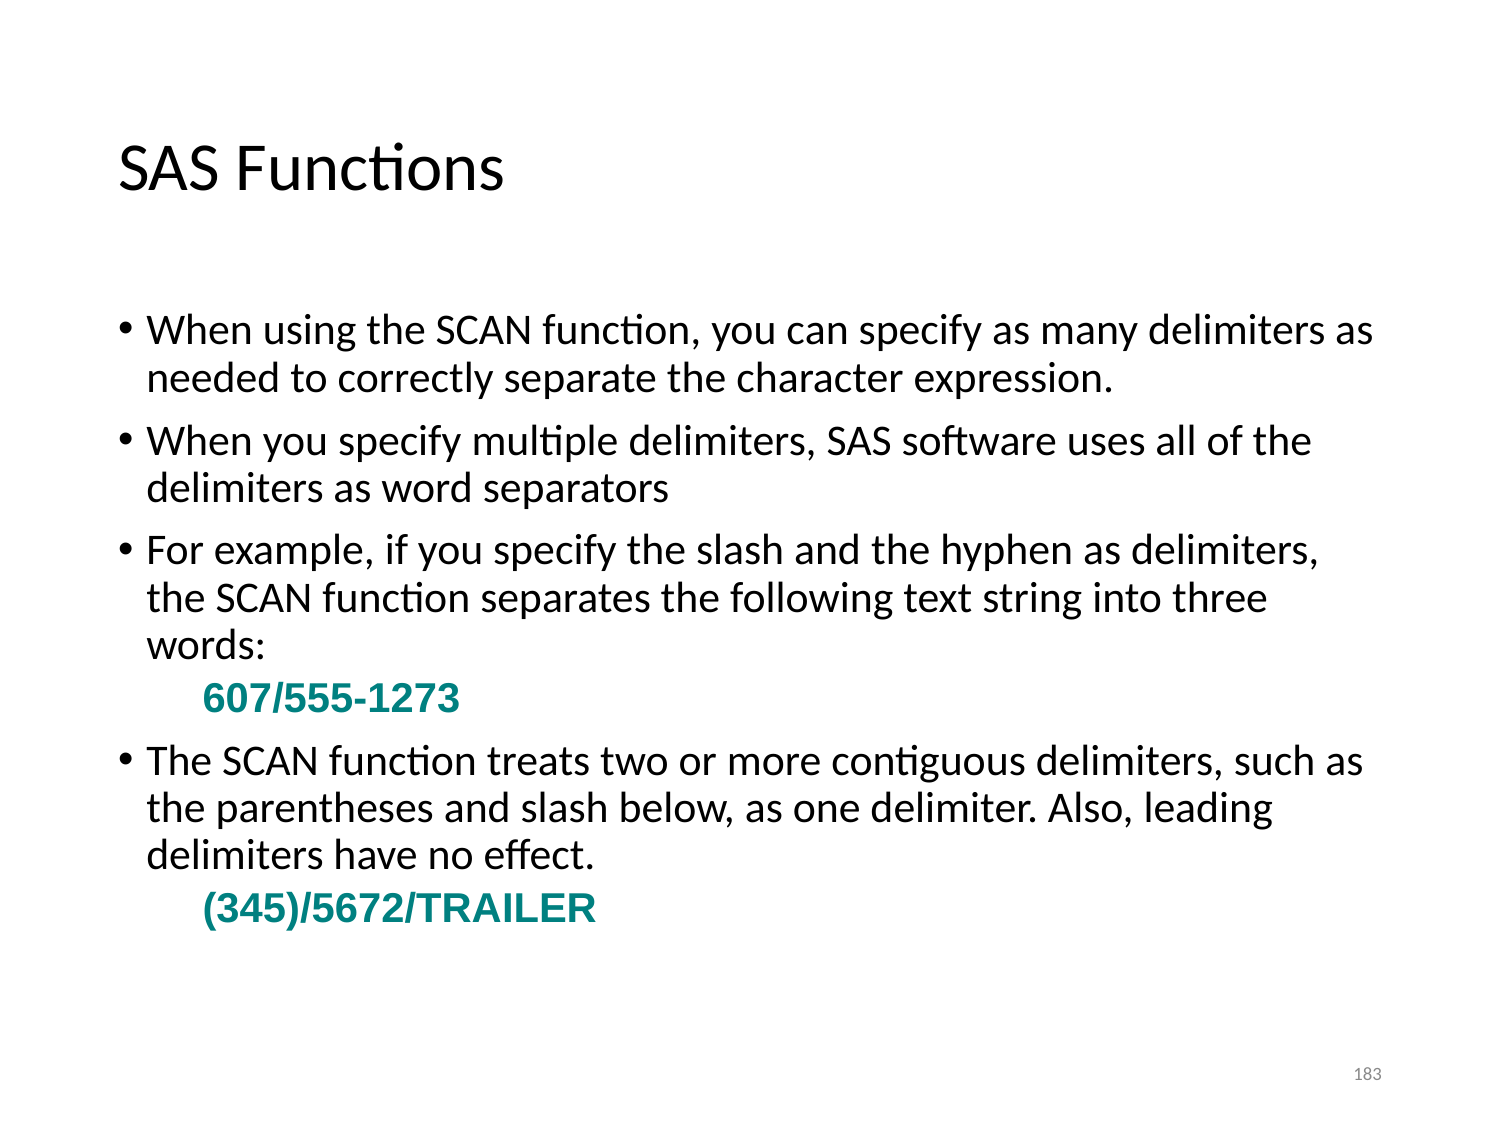

# SAS Functions
When using the SCAN function, you can specify as many delimiters as needed to correctly separate the character expression.
When you specify multiple delimiters, SAS software uses all of the delimiters as word separators
For example, if you specify the slash and the hyphen as delimiters, the SCAN function separates the following text string into three words:
	607/555-1273
The SCAN function treats two or more contiguous delimiters, such as the parentheses and slash below, as one delimiter. Also, leading delimiters have no effect.
	(345)/5672/TRAILER

183